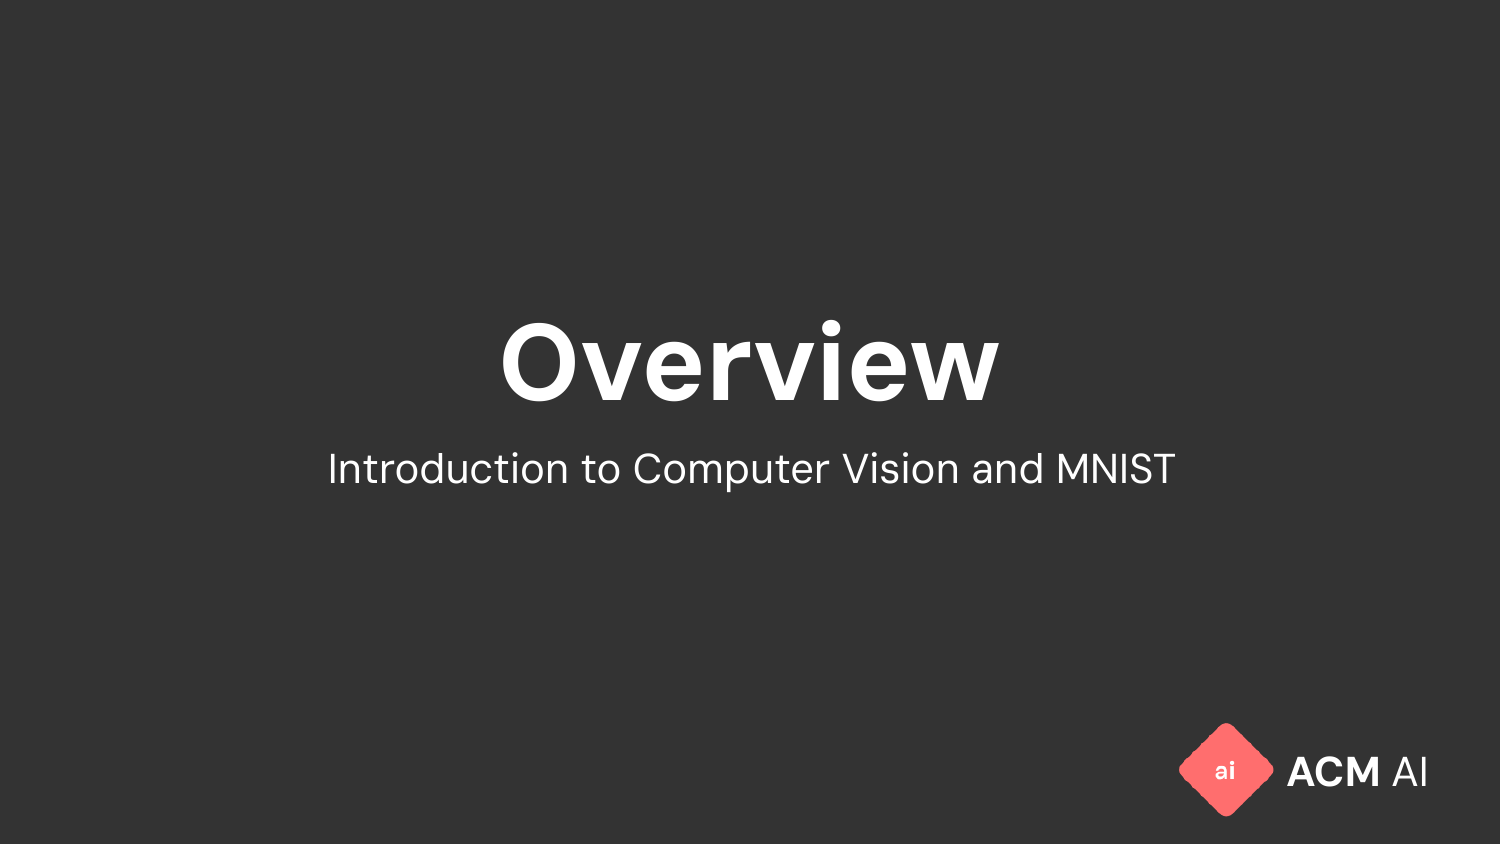

# Overview
Introduction to Computer Vision and MNIST